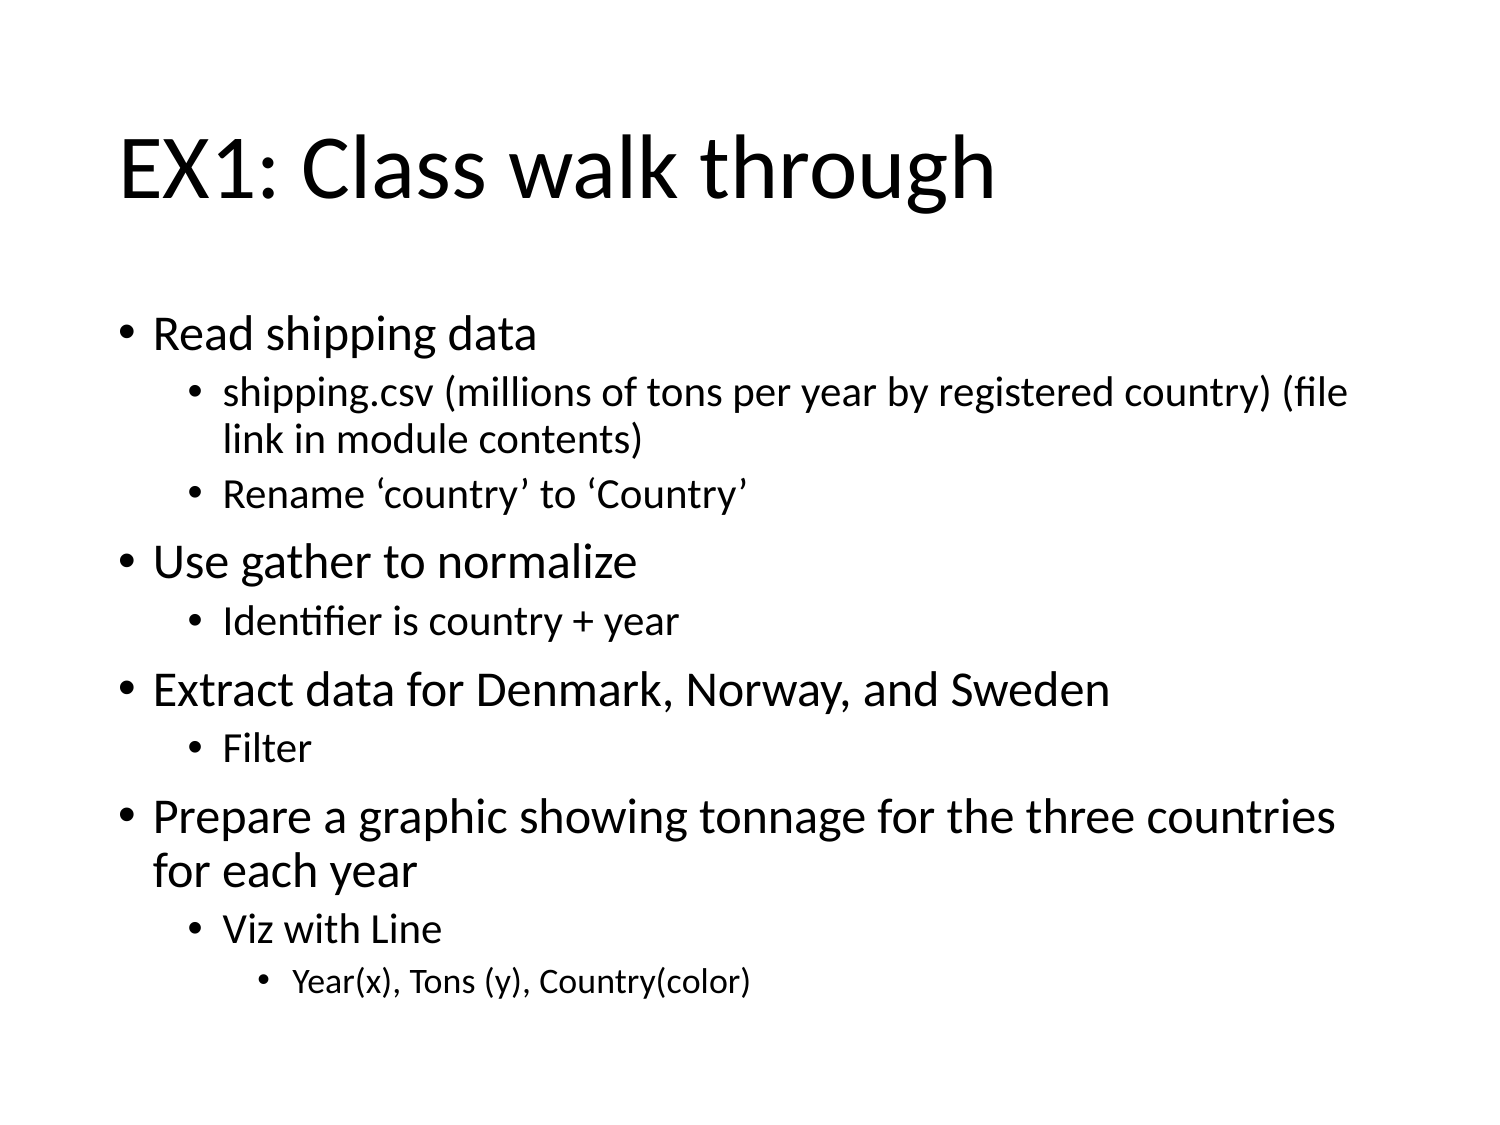

# EX1: Class walk through
Read shipping data
shipping.csv (millions of tons per year by registered country) (file link in module contents)
Rename ‘country’ to ‘Country’
Use gather to normalize
Identifier is country + year
Extract data for Denmark, Norway, and Sweden
Filter
Prepare a graphic showing tonnage for the three countries for each year
Viz with Line
Year(x), Tons (y), Country(color)